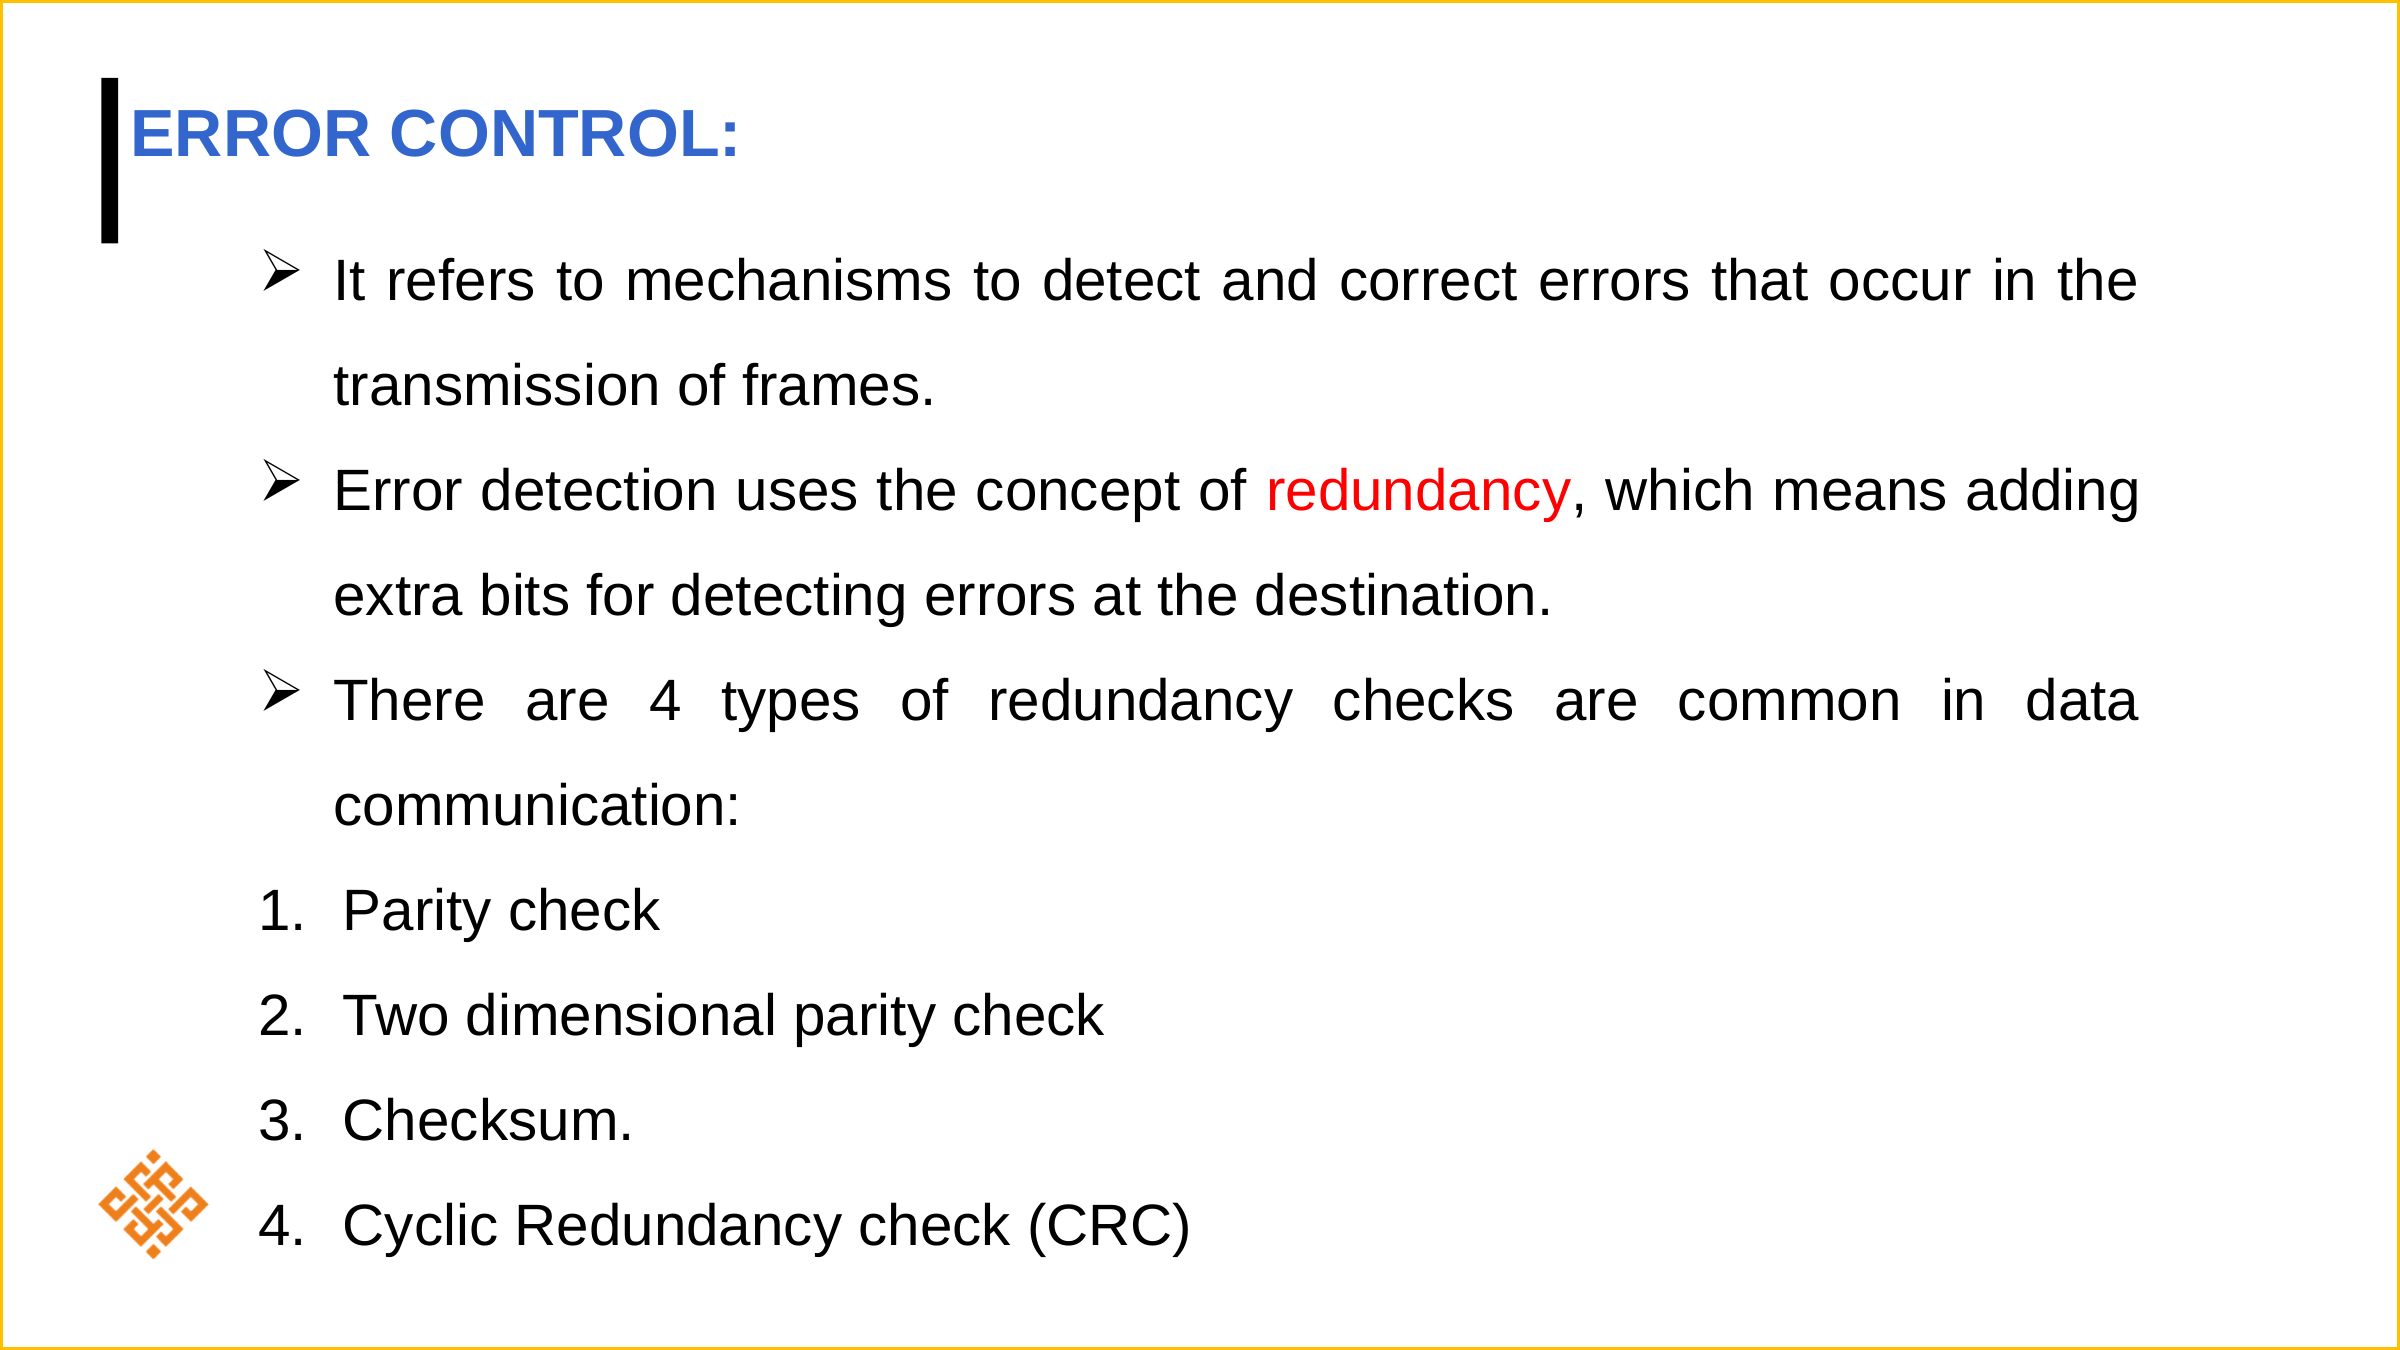

# Error Control:
It refers to mechanisms to detect and correct errors that occur in the transmission of frames.
Error detection uses the concept of redundancy, which means adding extra bits for detecting errors at the destination.
There are 4 types of redundancy checks are common in data communication:
Parity check
Two dimensional parity check
Checksum.
Cyclic Redundancy check (CRC)